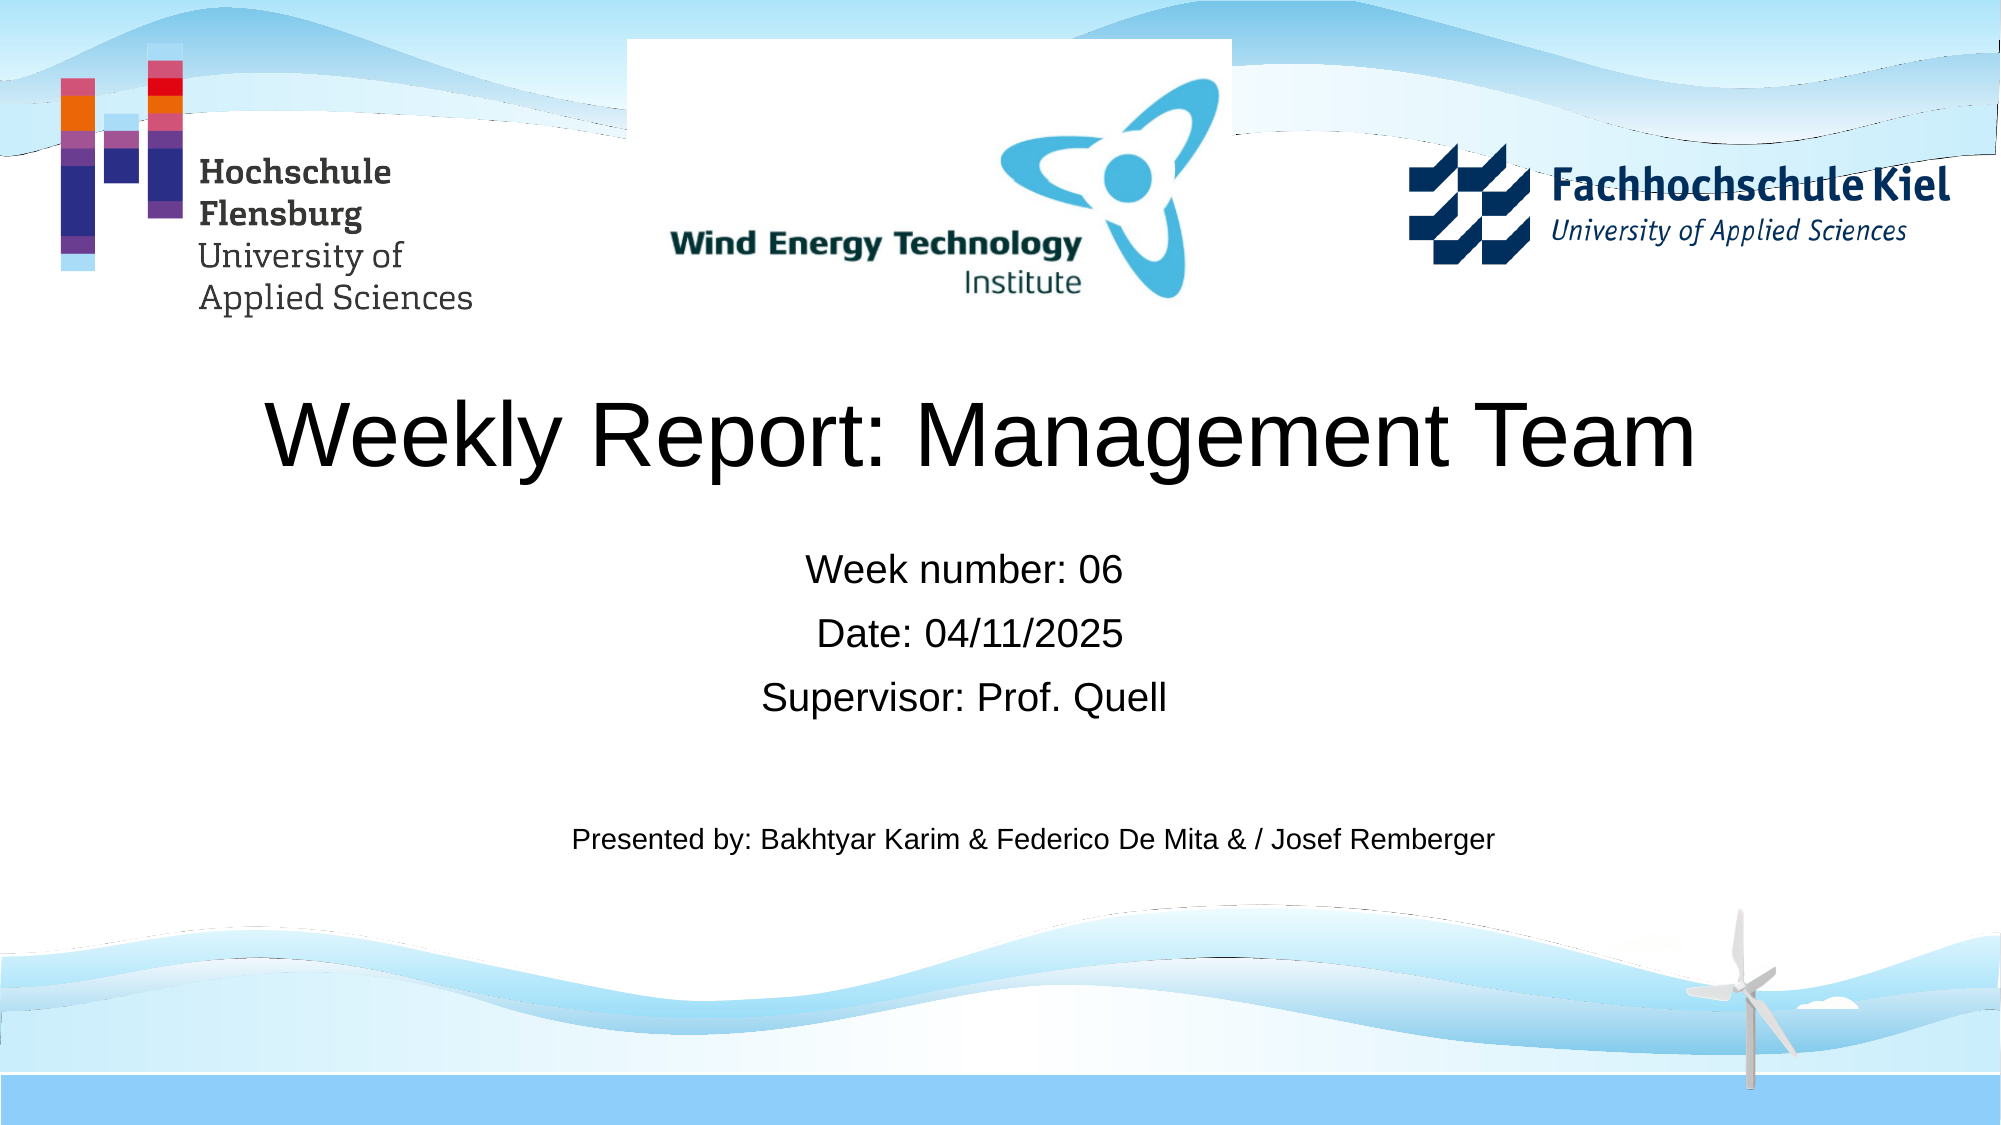

# Weekly Report: Management Team
Week number: 06
Date: 04/11/2025
Supervisor: Prof. Quell
Presented by: Bakhtyar Karim & Federico De Mita & / Josef Remberger